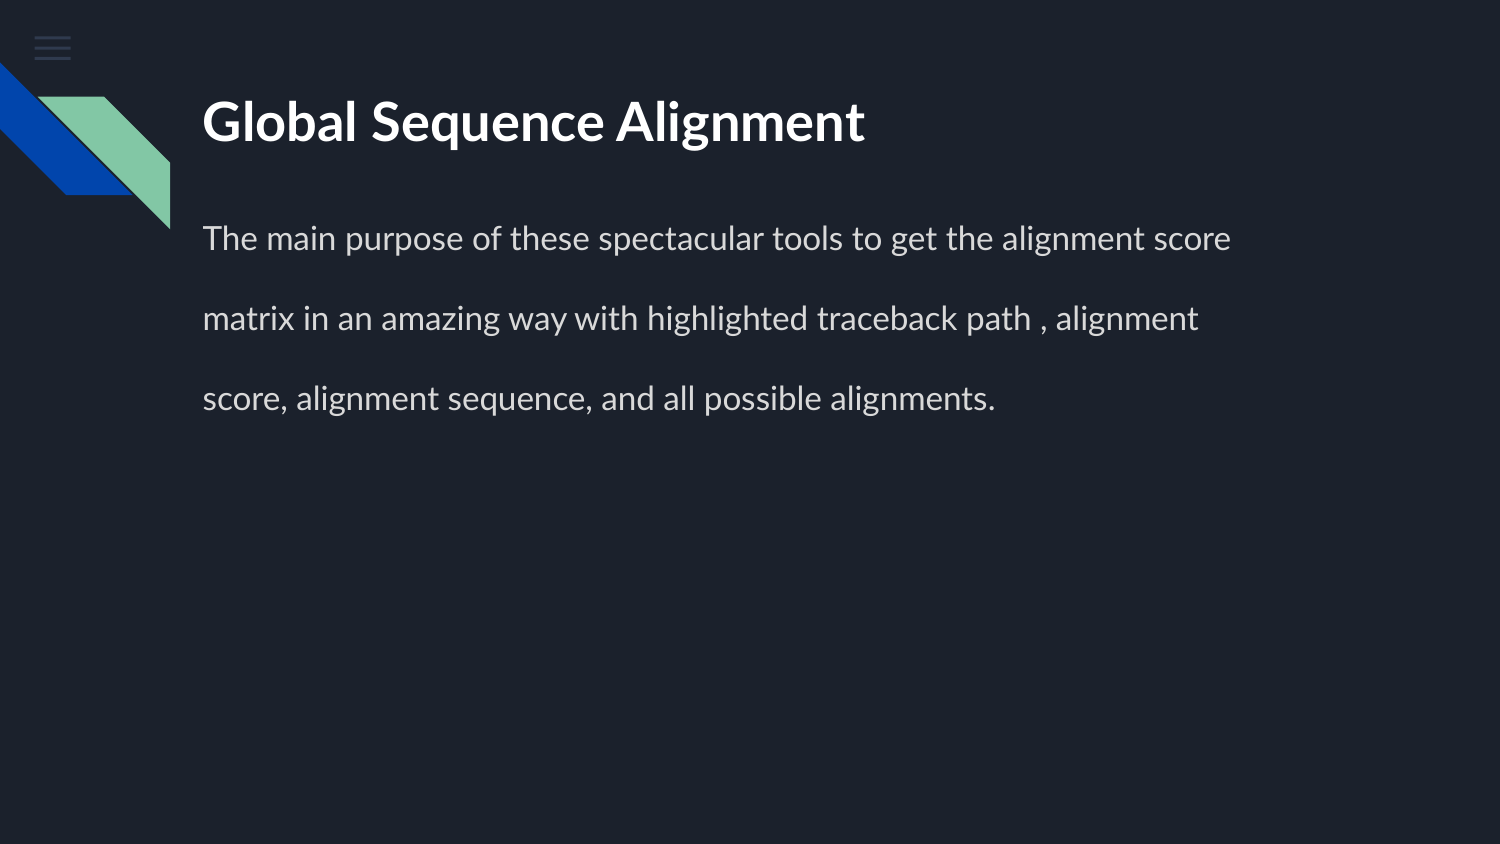

# Global Sequence Alignment
The main purpose of these spectacular tools to get the alignment score matrix in an amazing way with highlighted traceback path , alignment score, alignment sequence, and all possible alignments.